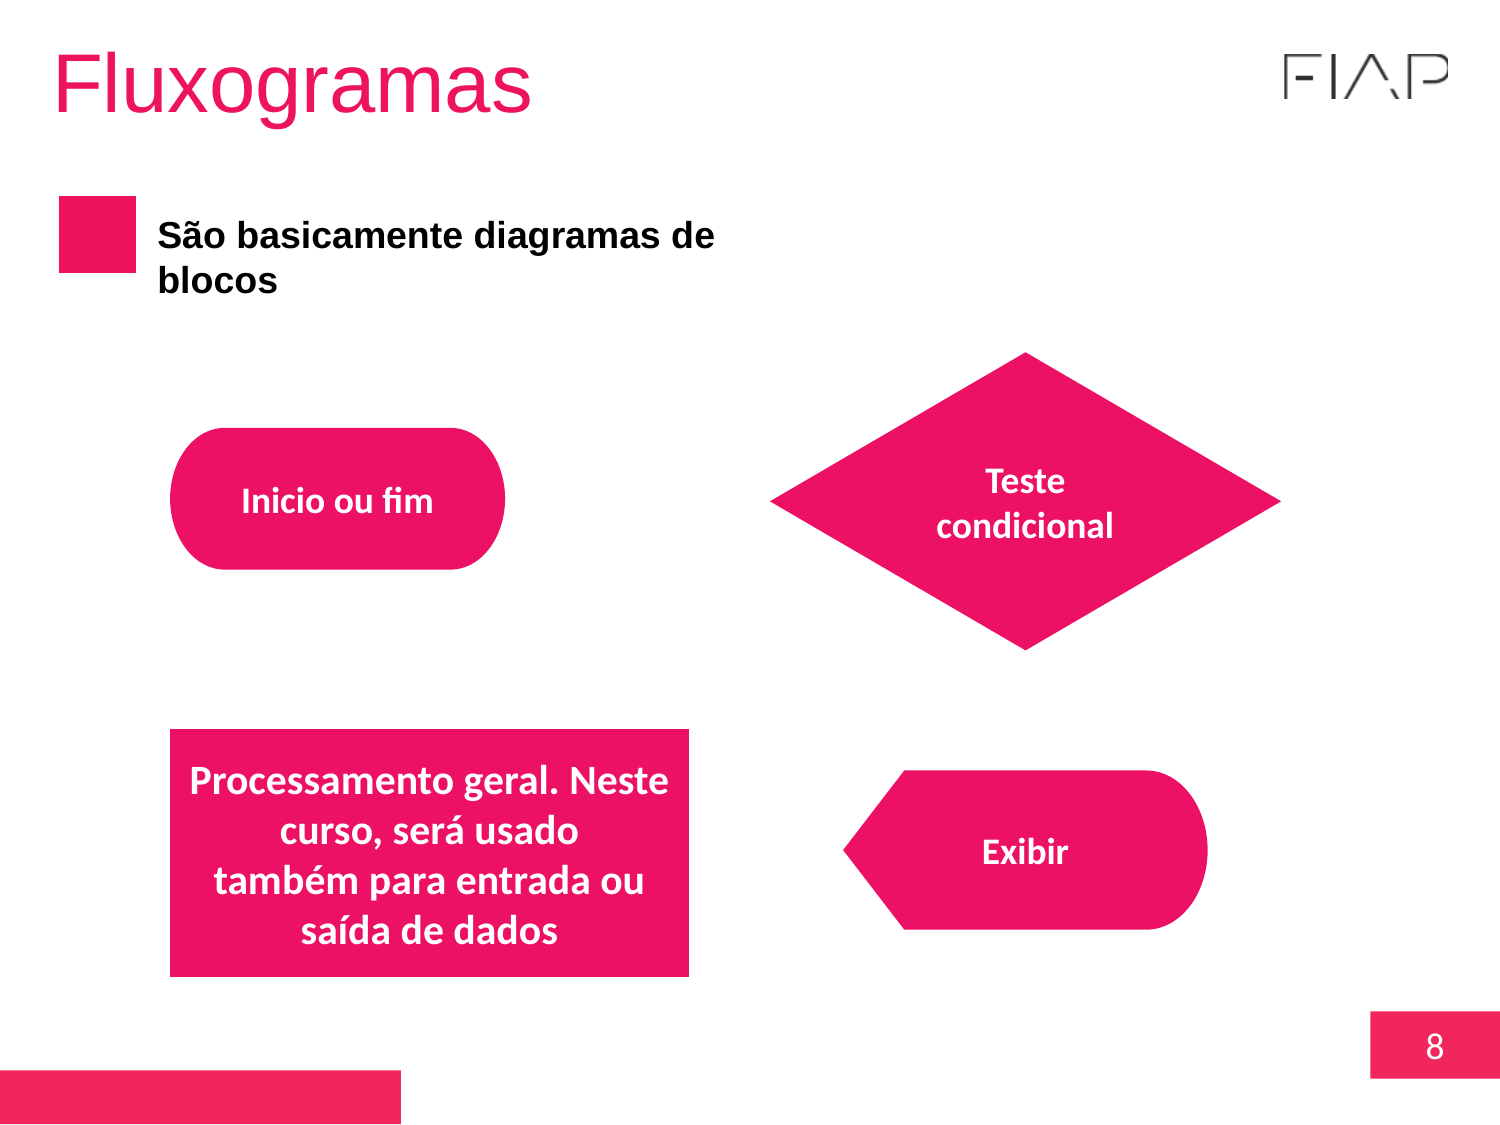

Fluxogramas

São basicamente diagramas de blocos
Teste condicional
Inicio ou fim
Processamento geral. Neste curso, será usado
também para entrada ou saída de dados
Exibir